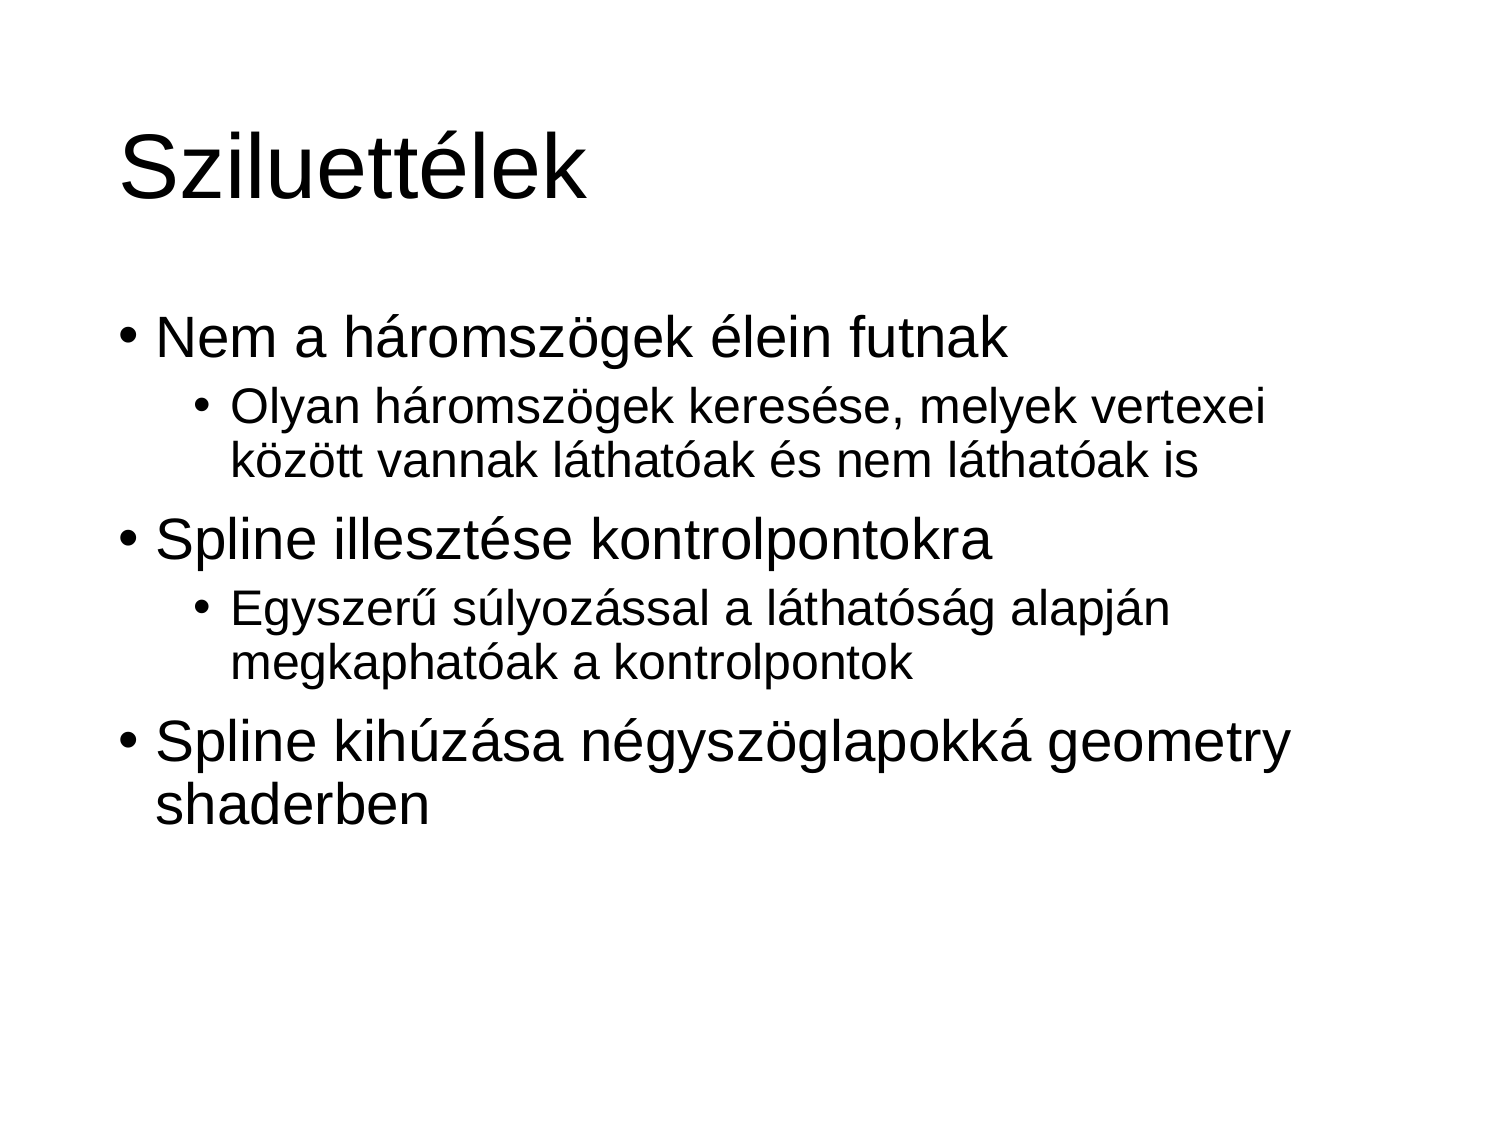

# Sziluettélek
Nem a háromszögek élein futnak
Olyan háromszögek keresése, melyek vertexei között vannak láthatóak és nem láthatóak is
Spline illesztése kontrolpontokra
Egyszerű súlyozással a láthatóság alapján megkaphatóak a kontrolpontok
Spline kihúzása négyszöglapokká geometry shaderben